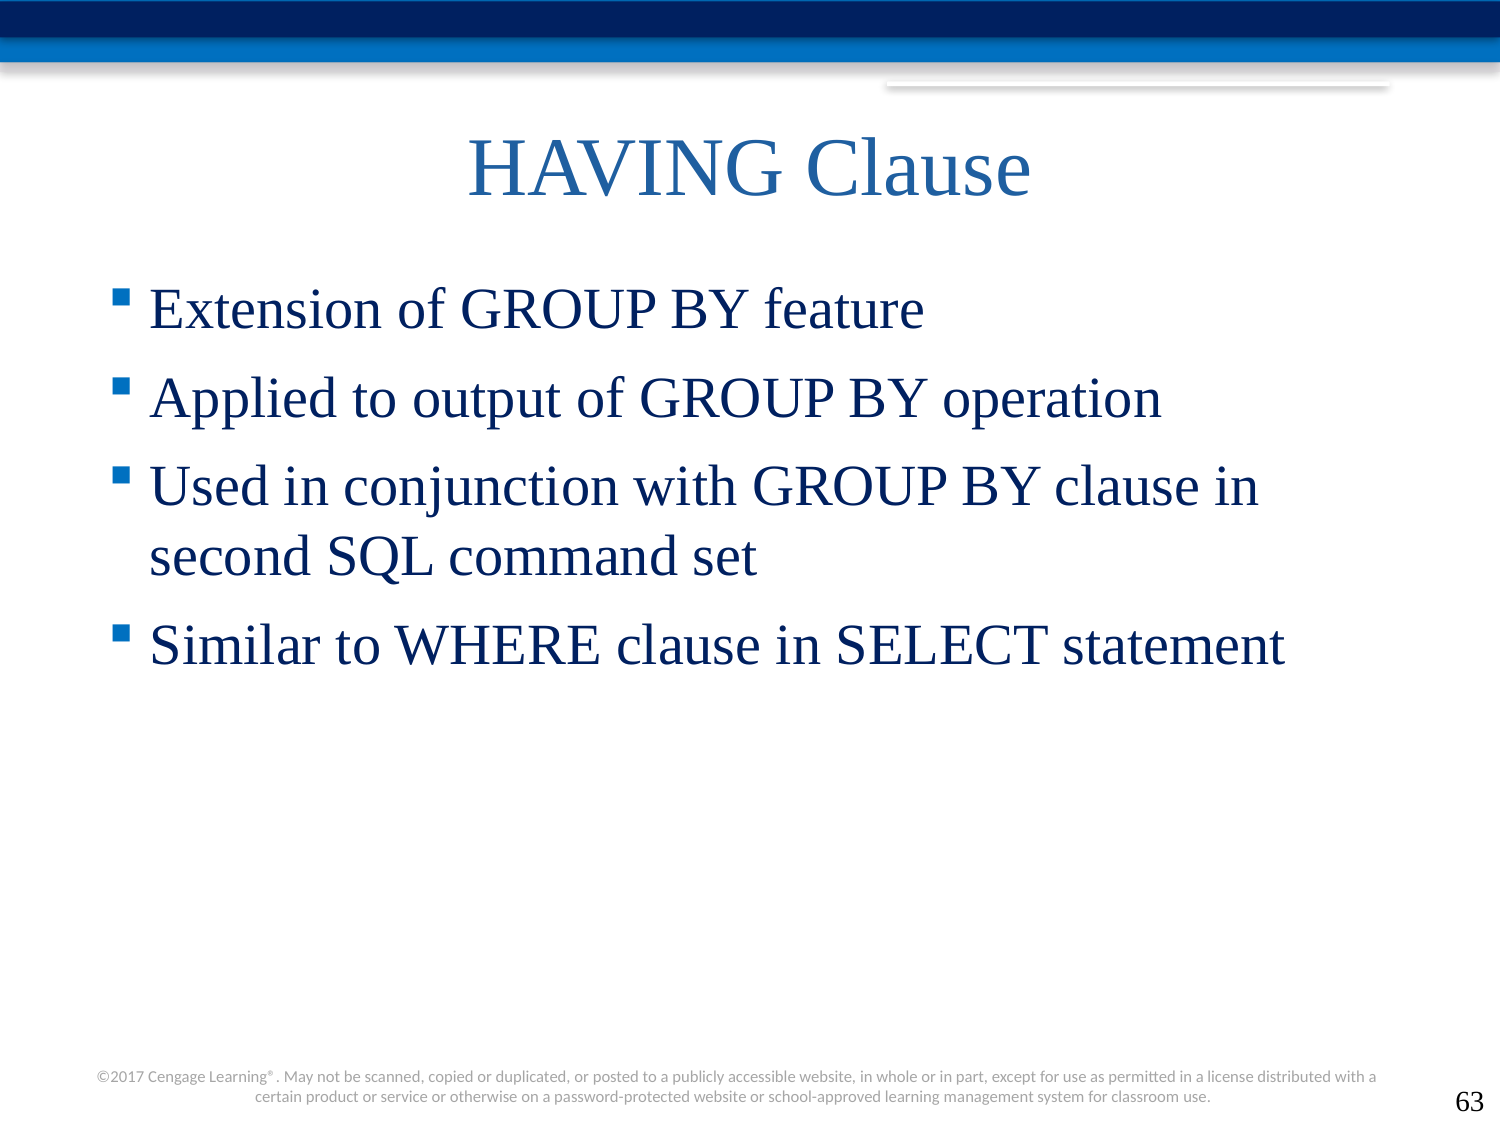

# HAVING Clause
Extension of GROUP BY feature
Applied to output of GROUP BY operation
Used in conjunction with GROUP BY clause in second SQL command set
Similar to WHERE clause in SELECT statement
63